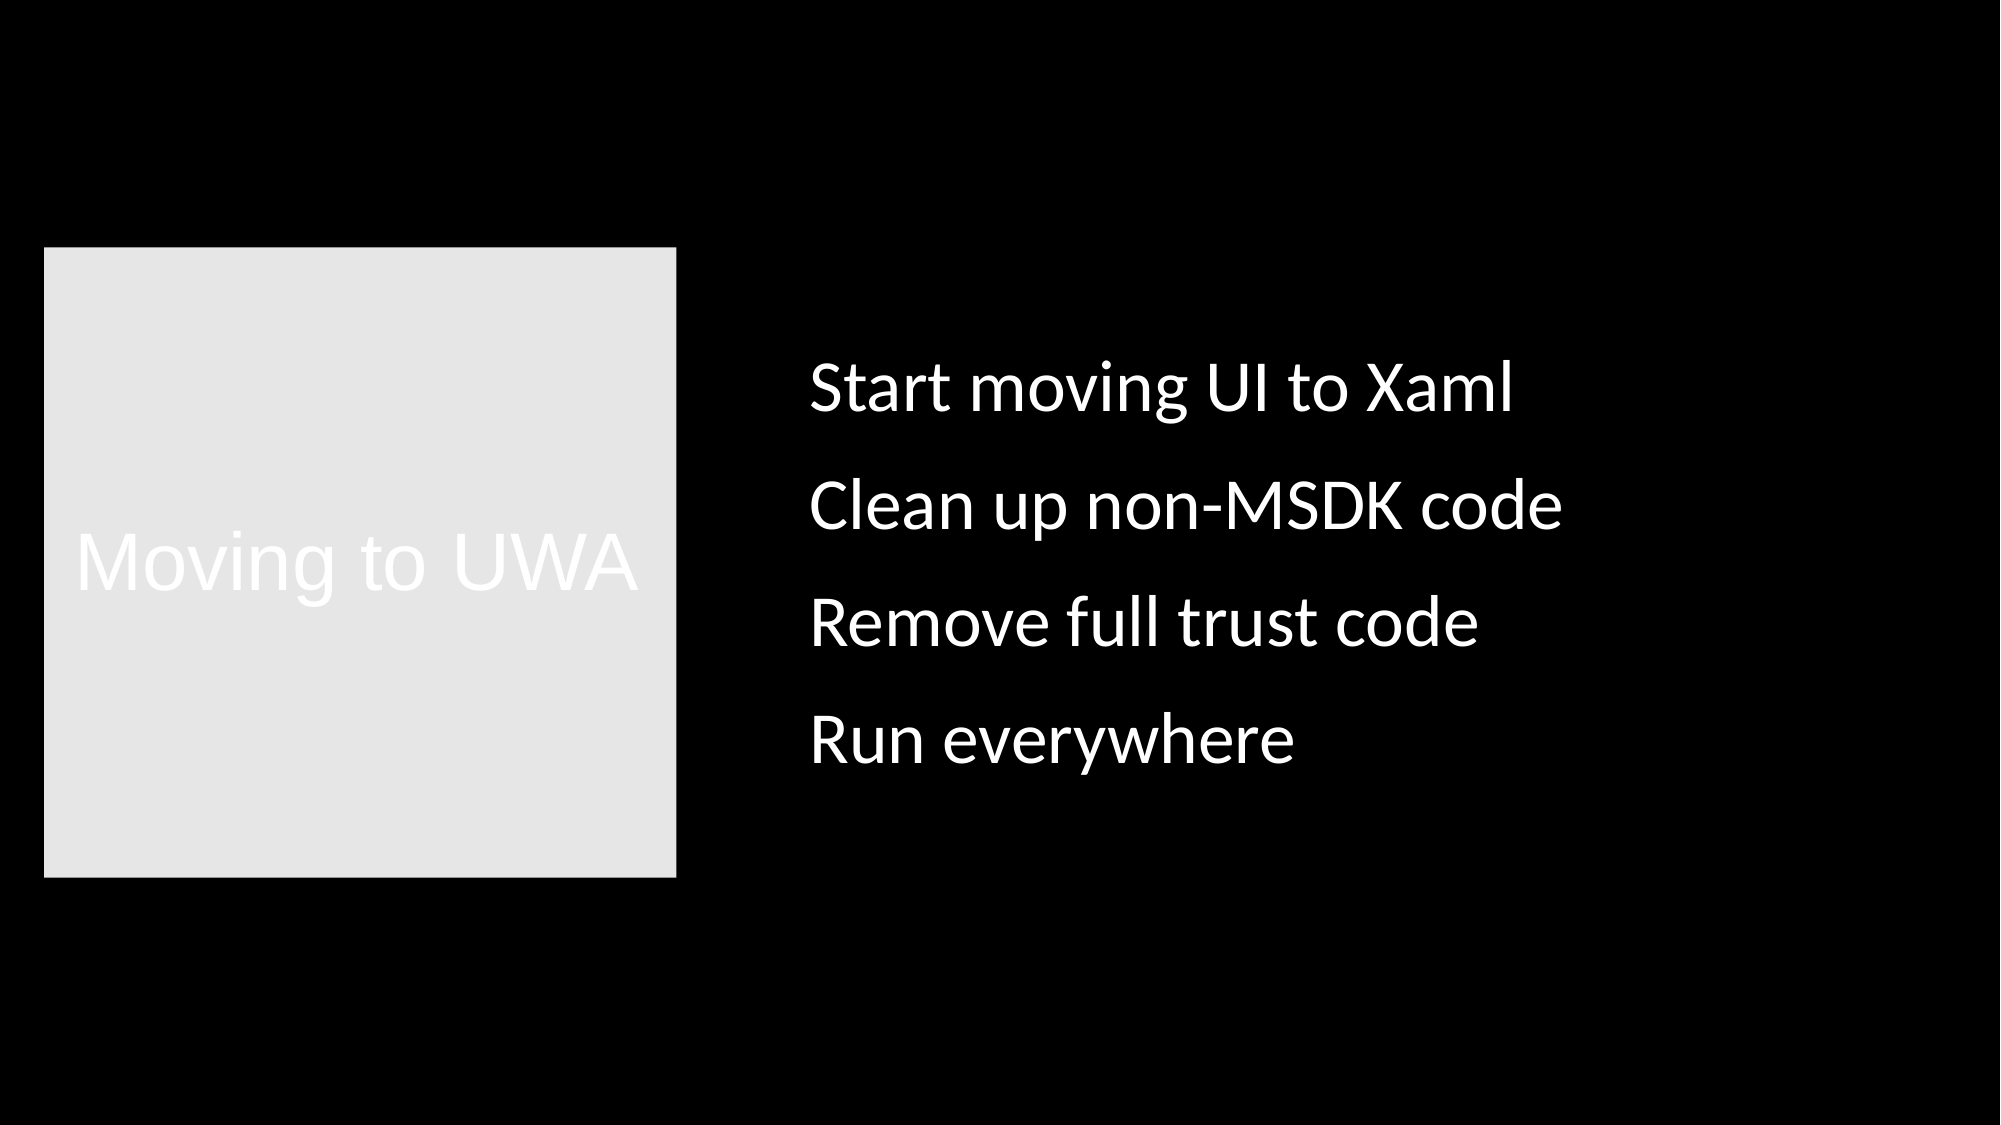

# Moving to UWA
Start moving UI to Xaml
Clean up non-MSDK code
Remove full trust code
Run everywhere